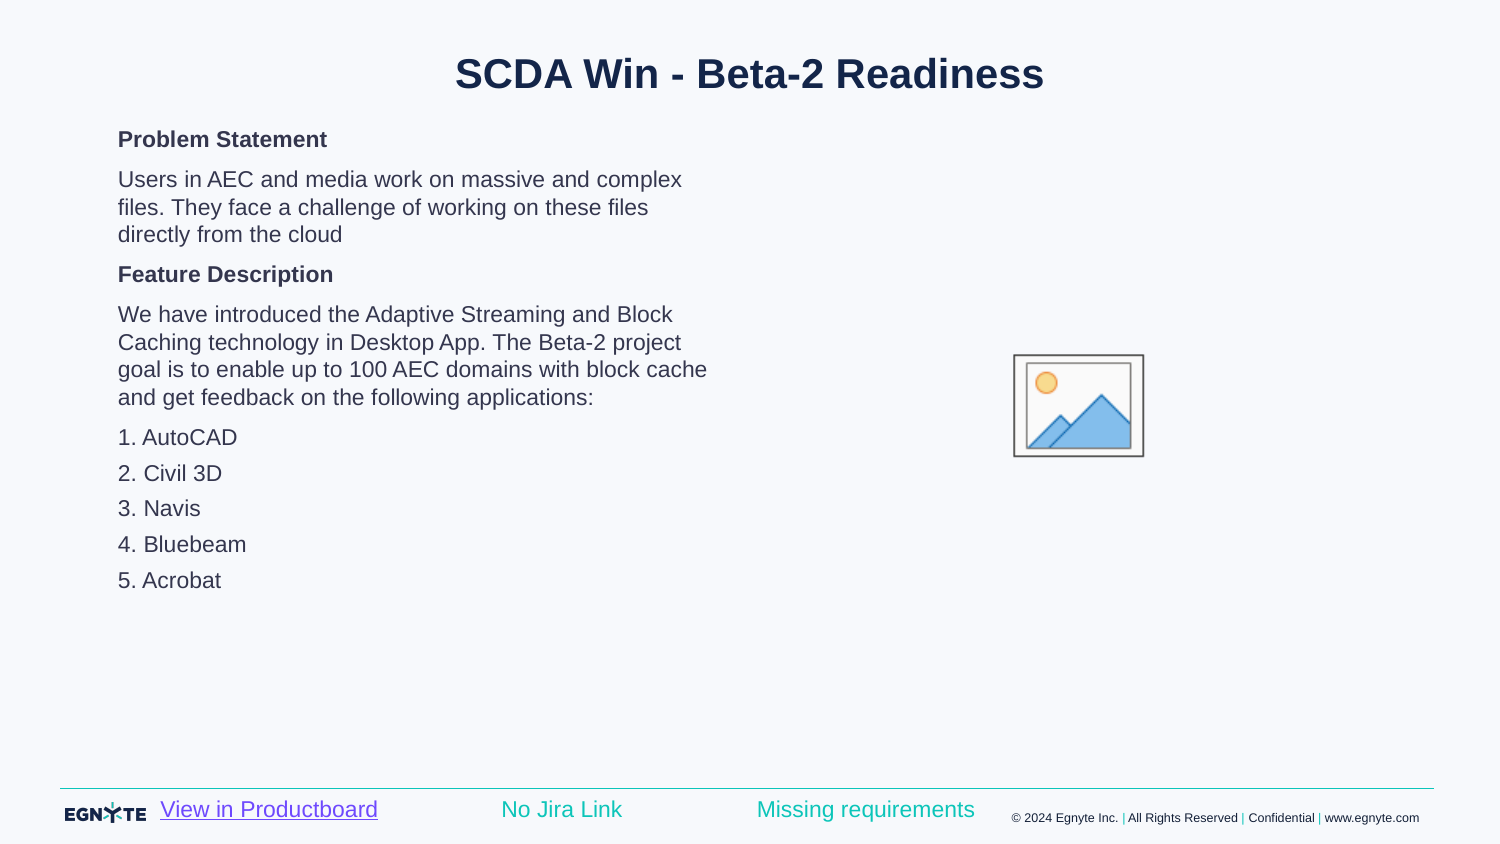

# SCDA Win - Beta-2 Readiness
Problem Statement
Users in AEC and media work on massive and complex files. They face a challenge of working on these files directly from the cloud
Feature Description
We have introduced the Adaptive Streaming and Block Caching technology in Desktop App. The Beta-2 project goal is to enable up to 100 AEC domains with block cache and get feedback on the following applications:
1. AutoCAD
2. Civil 3D
3. Navis
4. Bluebeam
5. Acrobat

Missing requirements
No Jira Link
View in Productboard